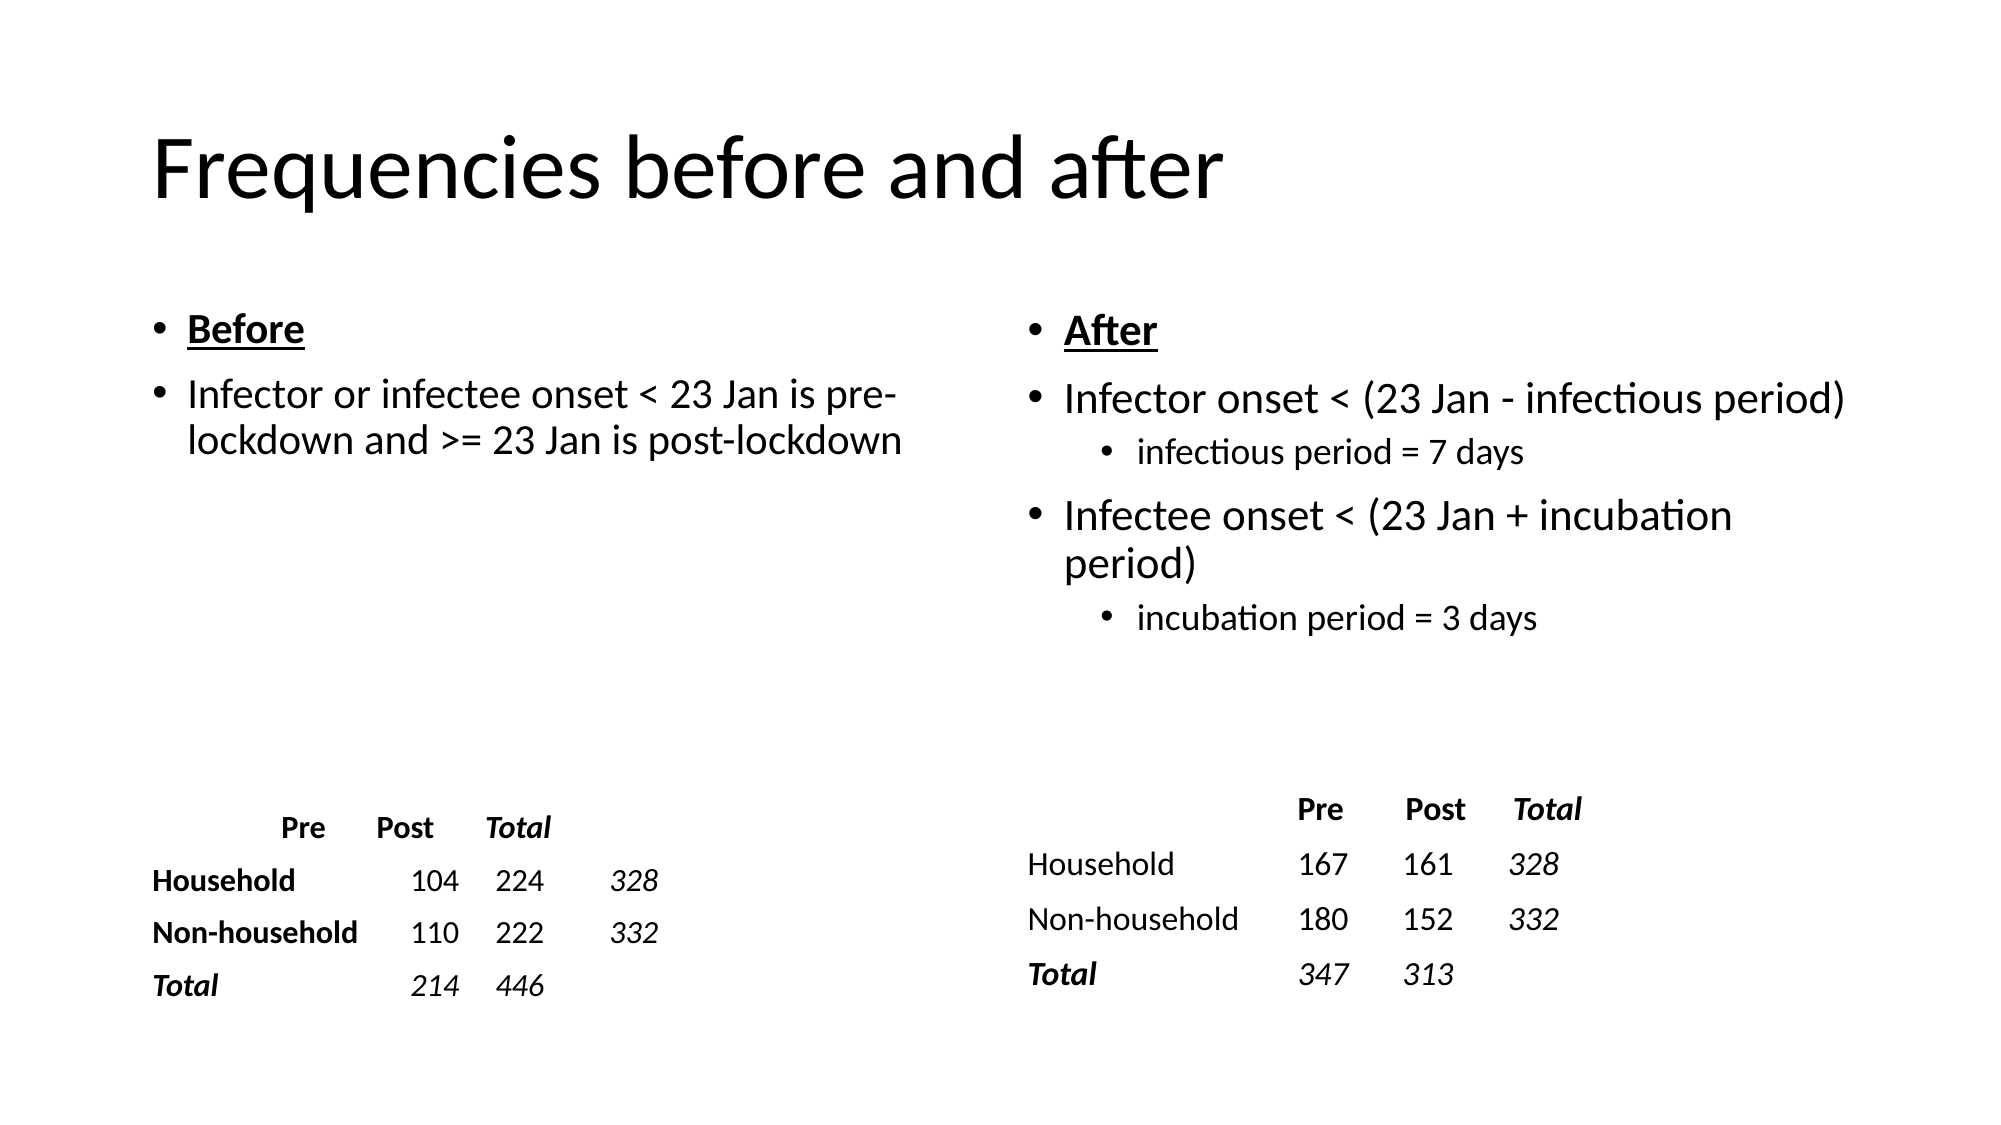

# Frequencies before and after
Before
Infector or infectee onset < 23 Jan is pre-lockdown and >= 23 Jan is post-lockdown

        		Pre       Post       Total
Household 	104     224         328
Non-household 	110     222         332
Total	    	214     446
After
Infector onset < (23 Jan - infectious period)
infectious period = 7 days
Infectee onset < (23 Jan + incubation period)
incubation period = 3 days

                		Pre        Post      Total
Household       	167       161       328
Non-household   	180       152       332
Total           	347       313